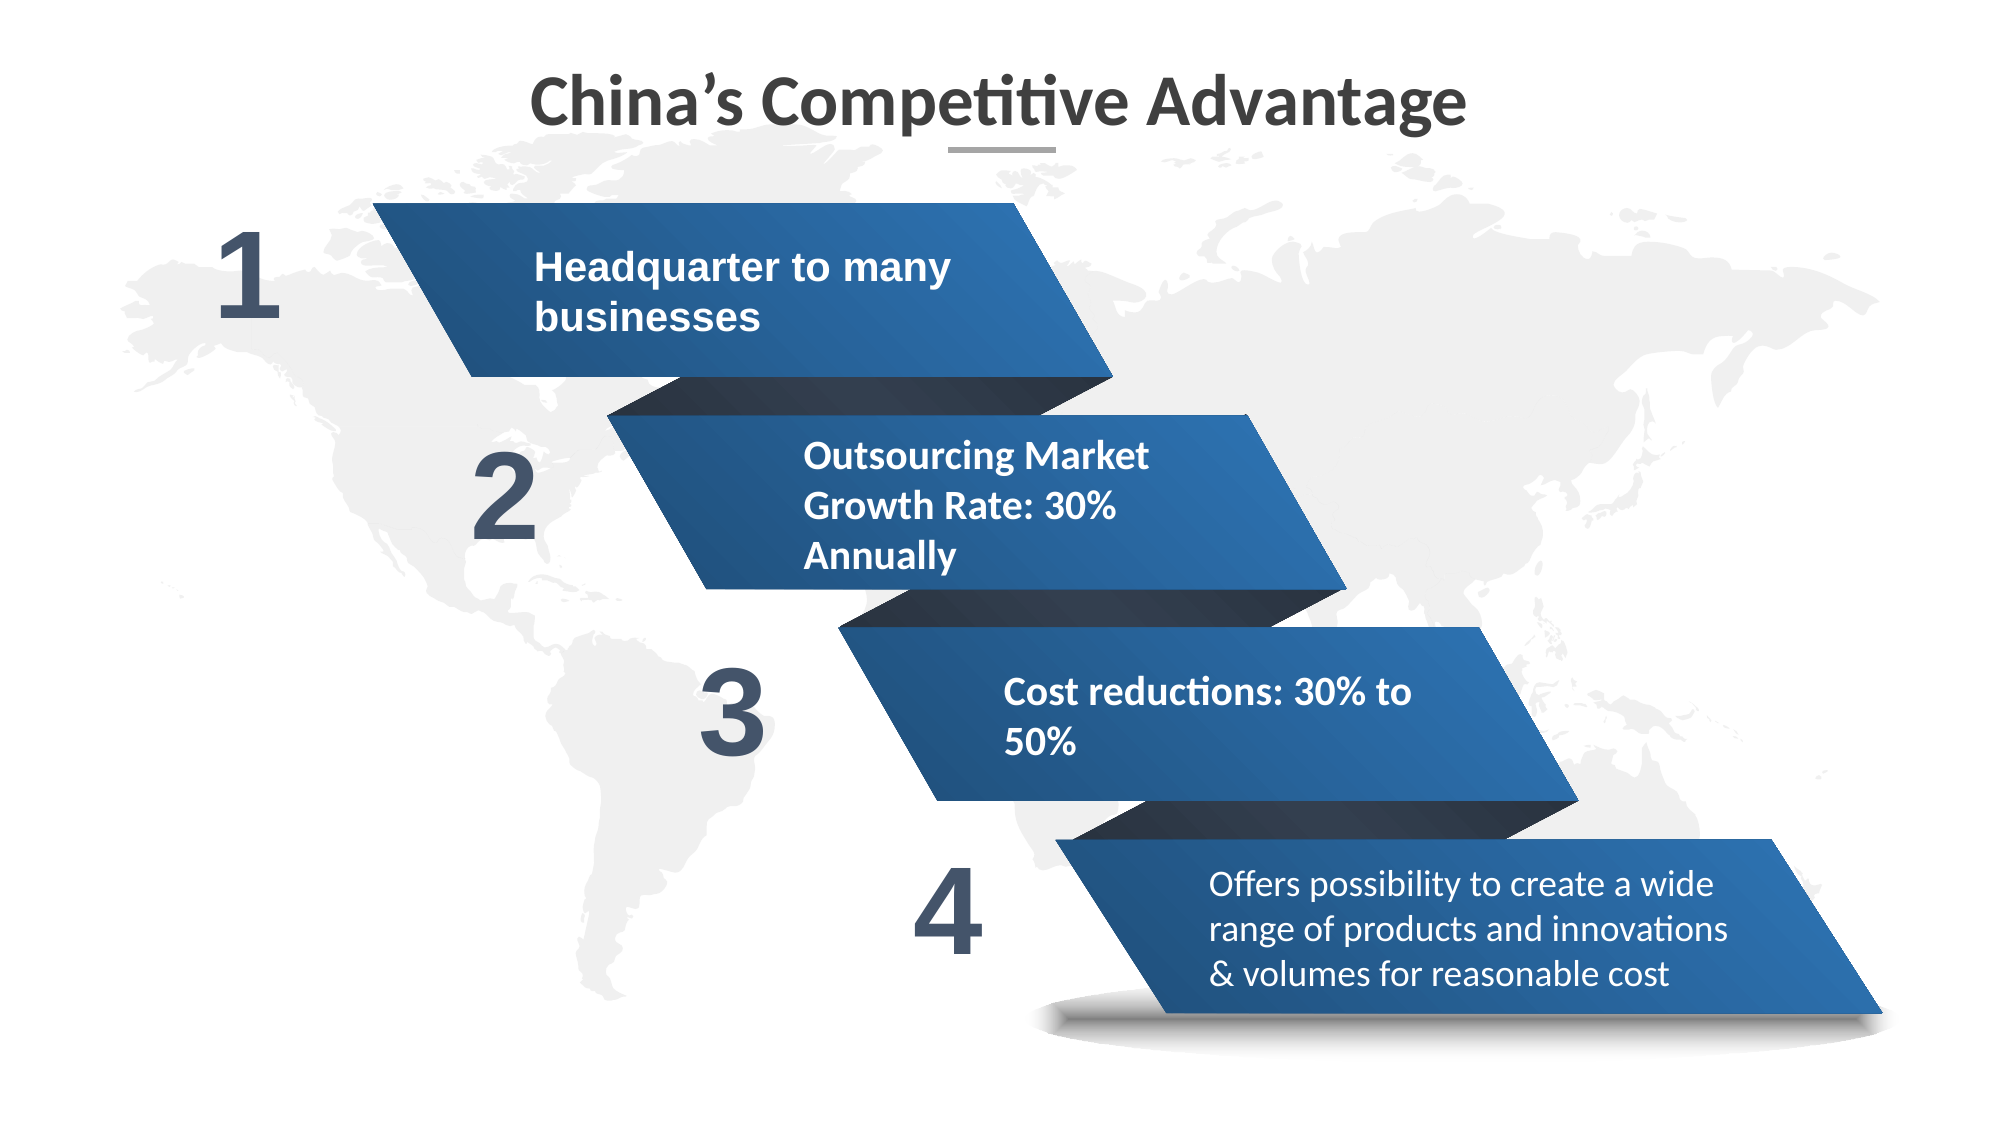

China’s Competitive Advantage

1
Headquarter to many businesses

2

Outsourcing Market Growth Rate: 30% Annually
3
Cost reductions: 30% to 50%

4
Offers possibility to create a wide range of products and innovations & volumes for reasonable cost